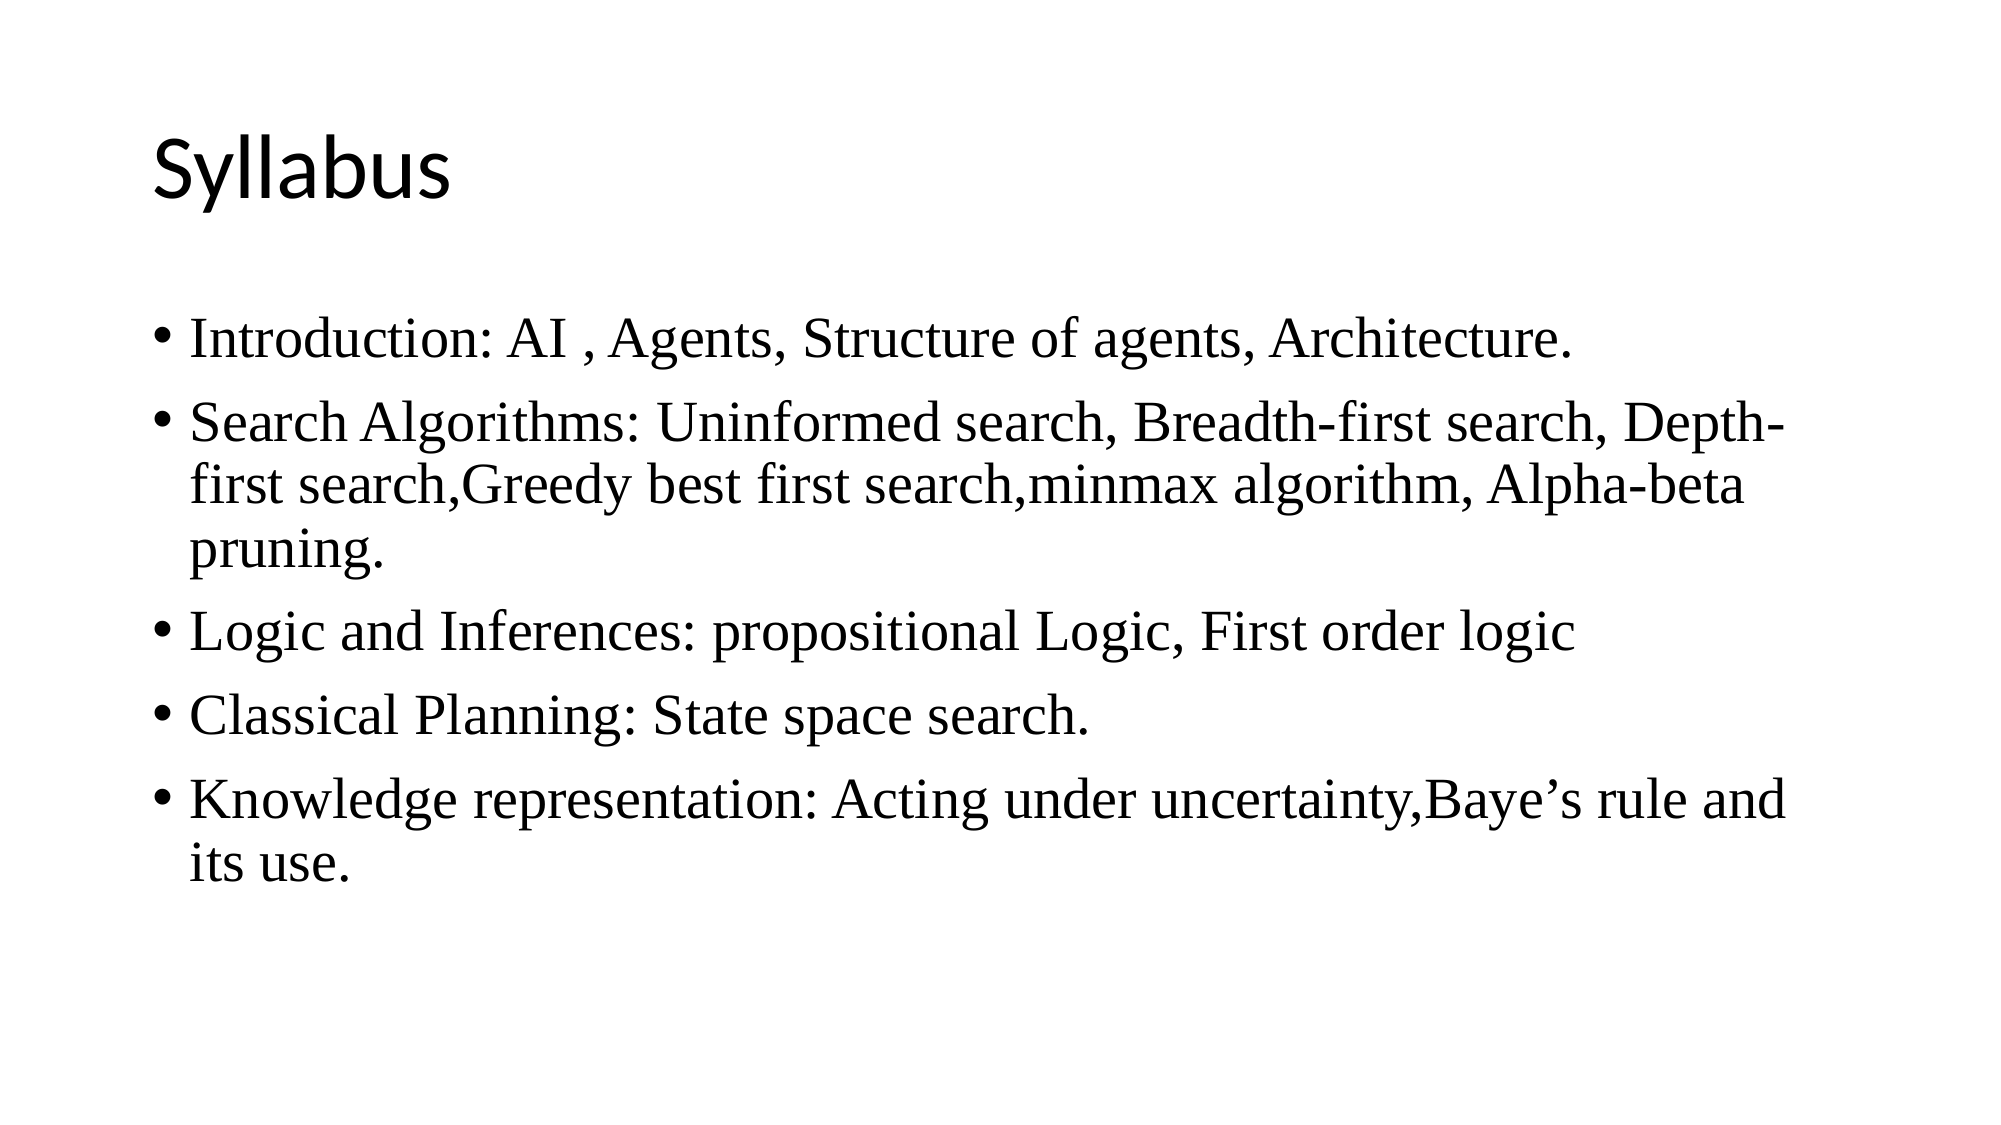

# Syllabus
Introduction: AI , Agents, Structure of agents, Architecture.
Search Algorithms: Uninformed search, Breadth-first search, Depth-first search,Greedy best first search,minmax algorithm, Alpha-beta pruning.
Logic and Inferences: propositional Logic, First order logic
Classical Planning: State space search.
Knowledge representation: Acting under uncertainty,Baye’s rule and its use.